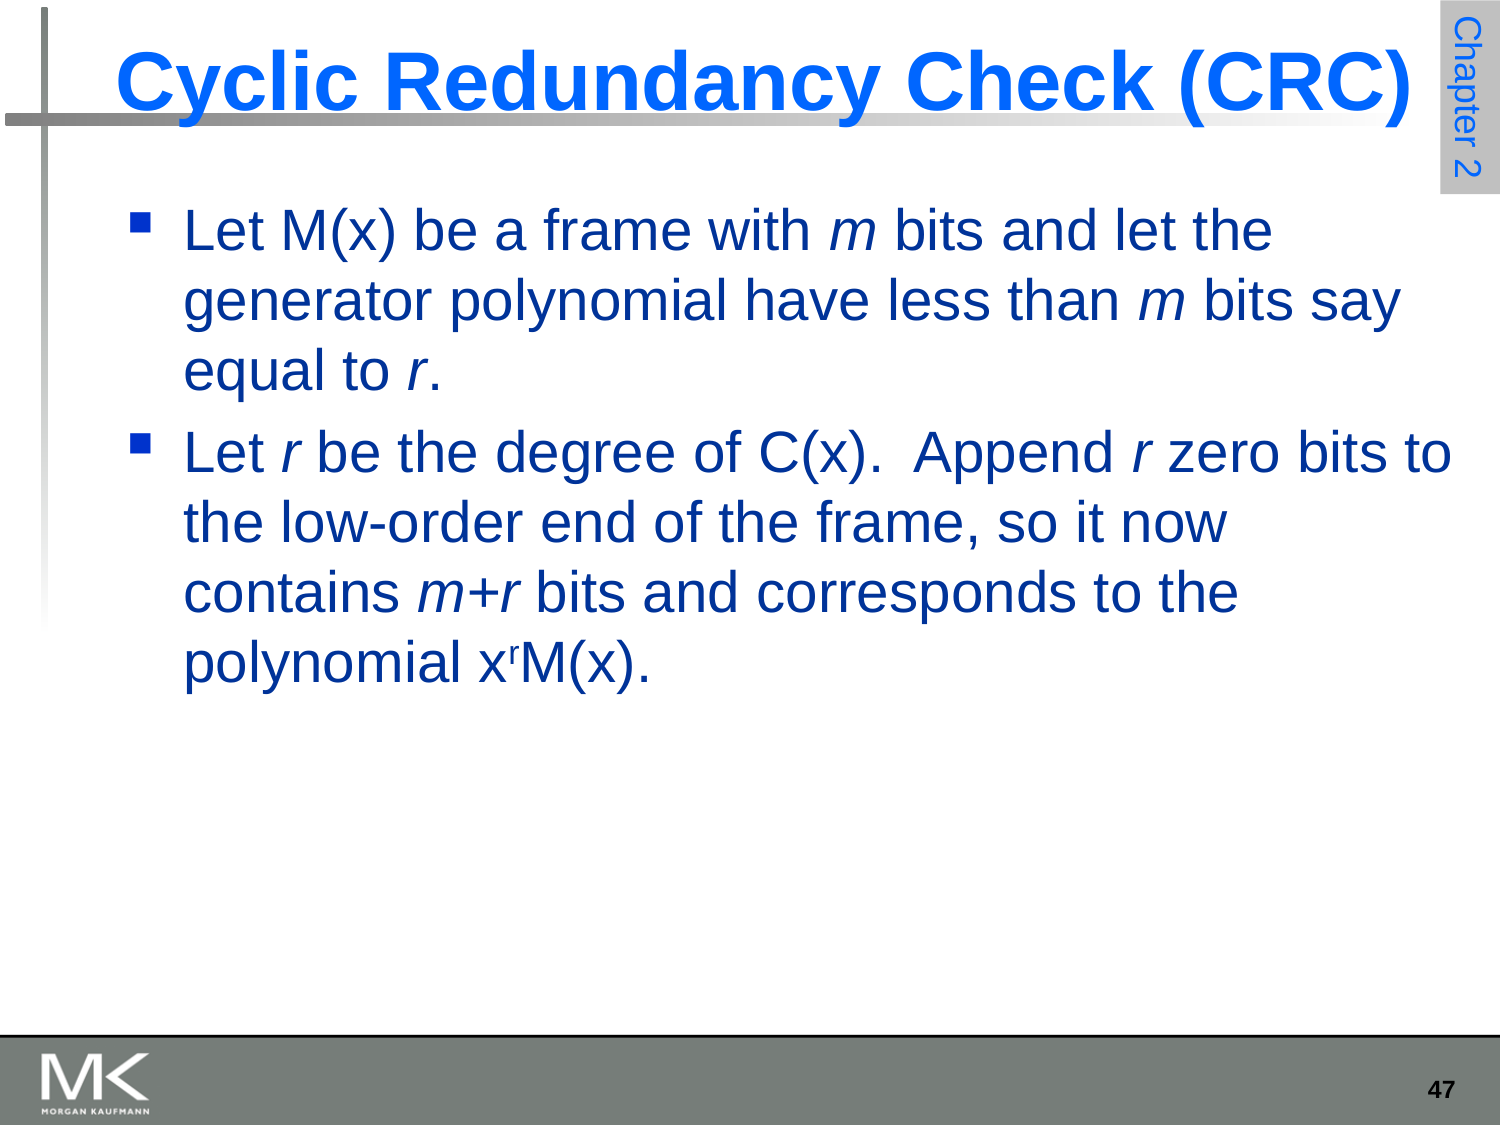

# Cyclic Redundancy Check (CRC)
Let M(x) be a frame with m bits and let the generator polynomial have less than m bits say equal to r.
Let r be the degree of C(x).  Append r zero bits to the low-order end of the frame, so it now contains m+r bits and corresponds to the polynomial xrM(x).